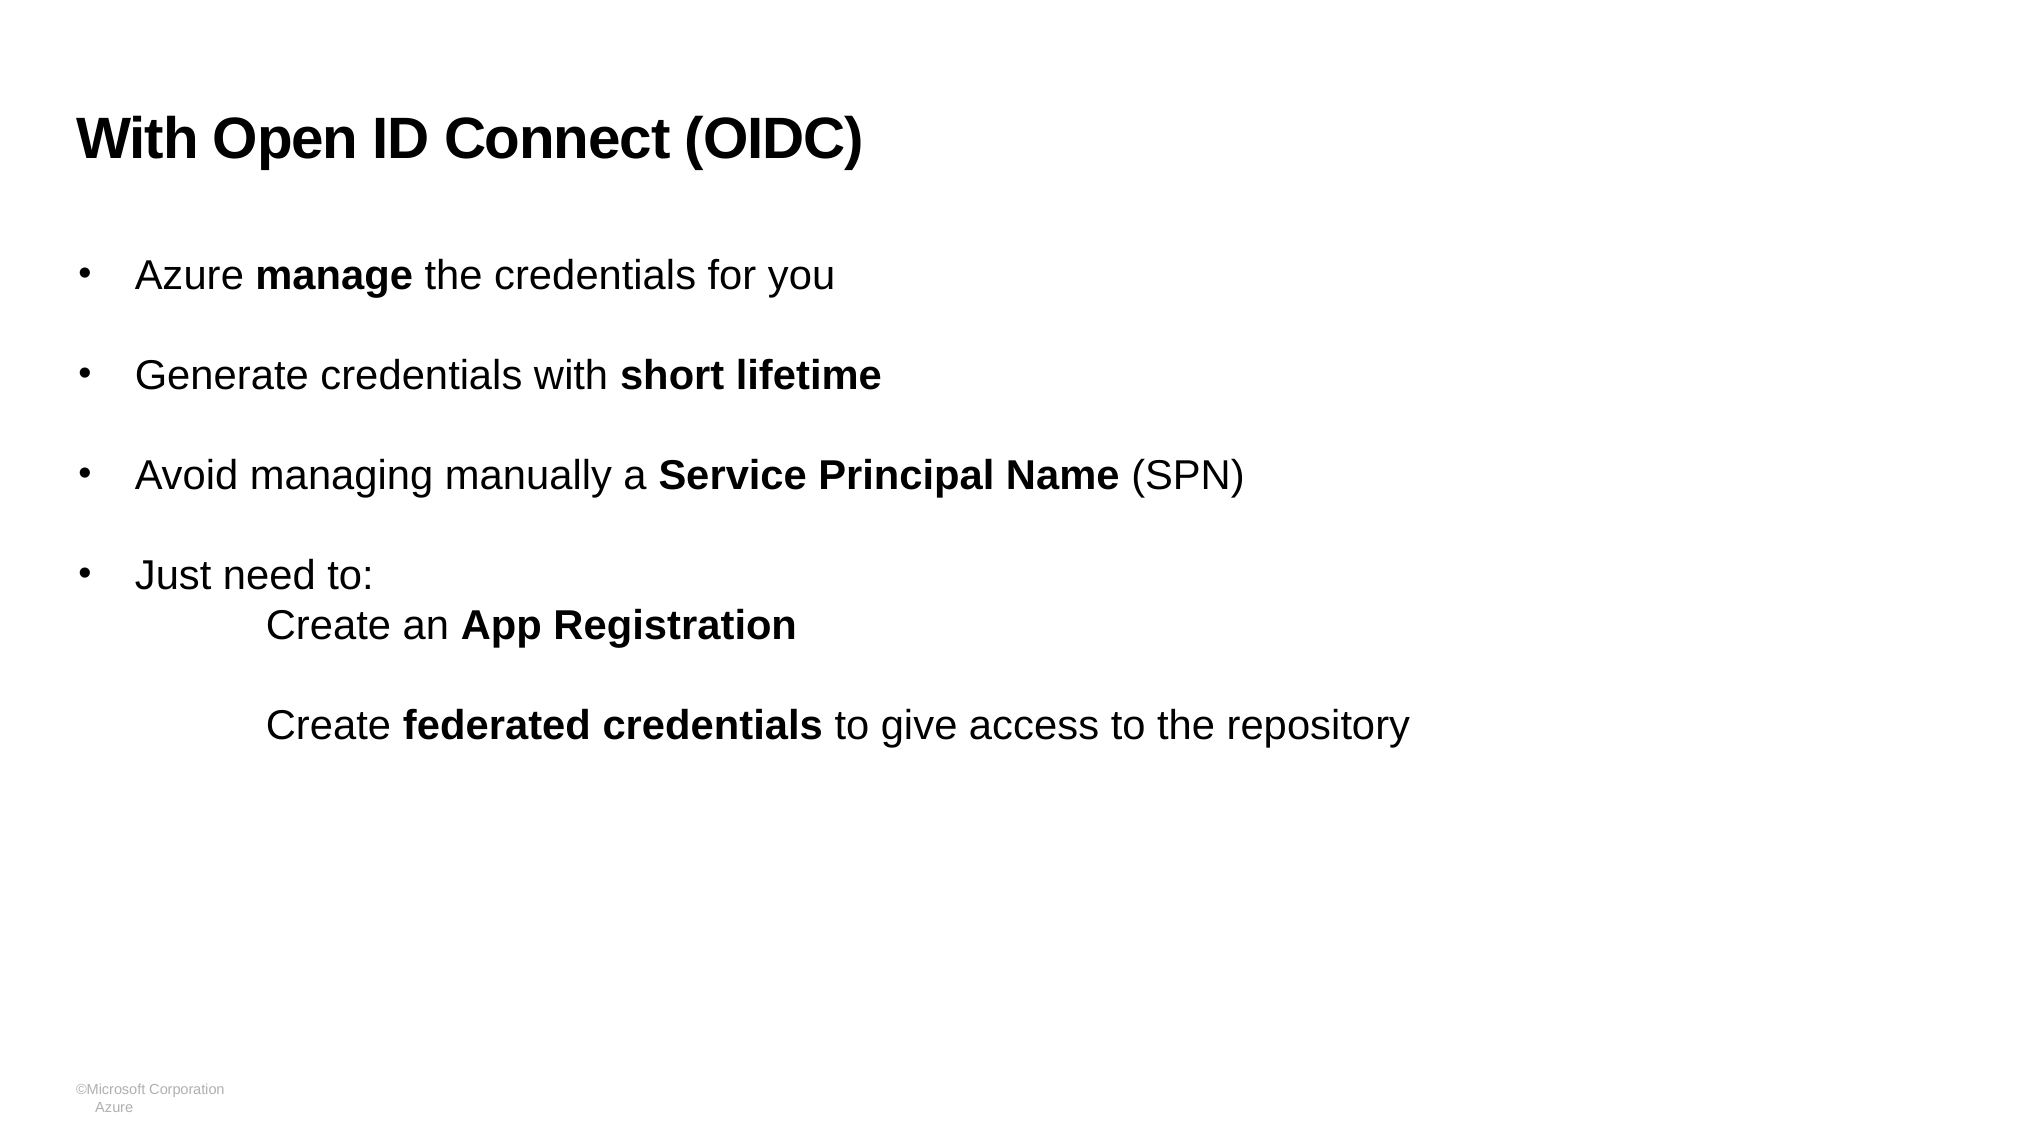

# With Open ID Connect (OIDC)
Azure manage the credentials for you

Generate credentials with short lifetime

Avoid managing manually a Service Principal Name (SPN)

Just need to:
	Create an App Registration

	Create federated credentials to give access to the repository